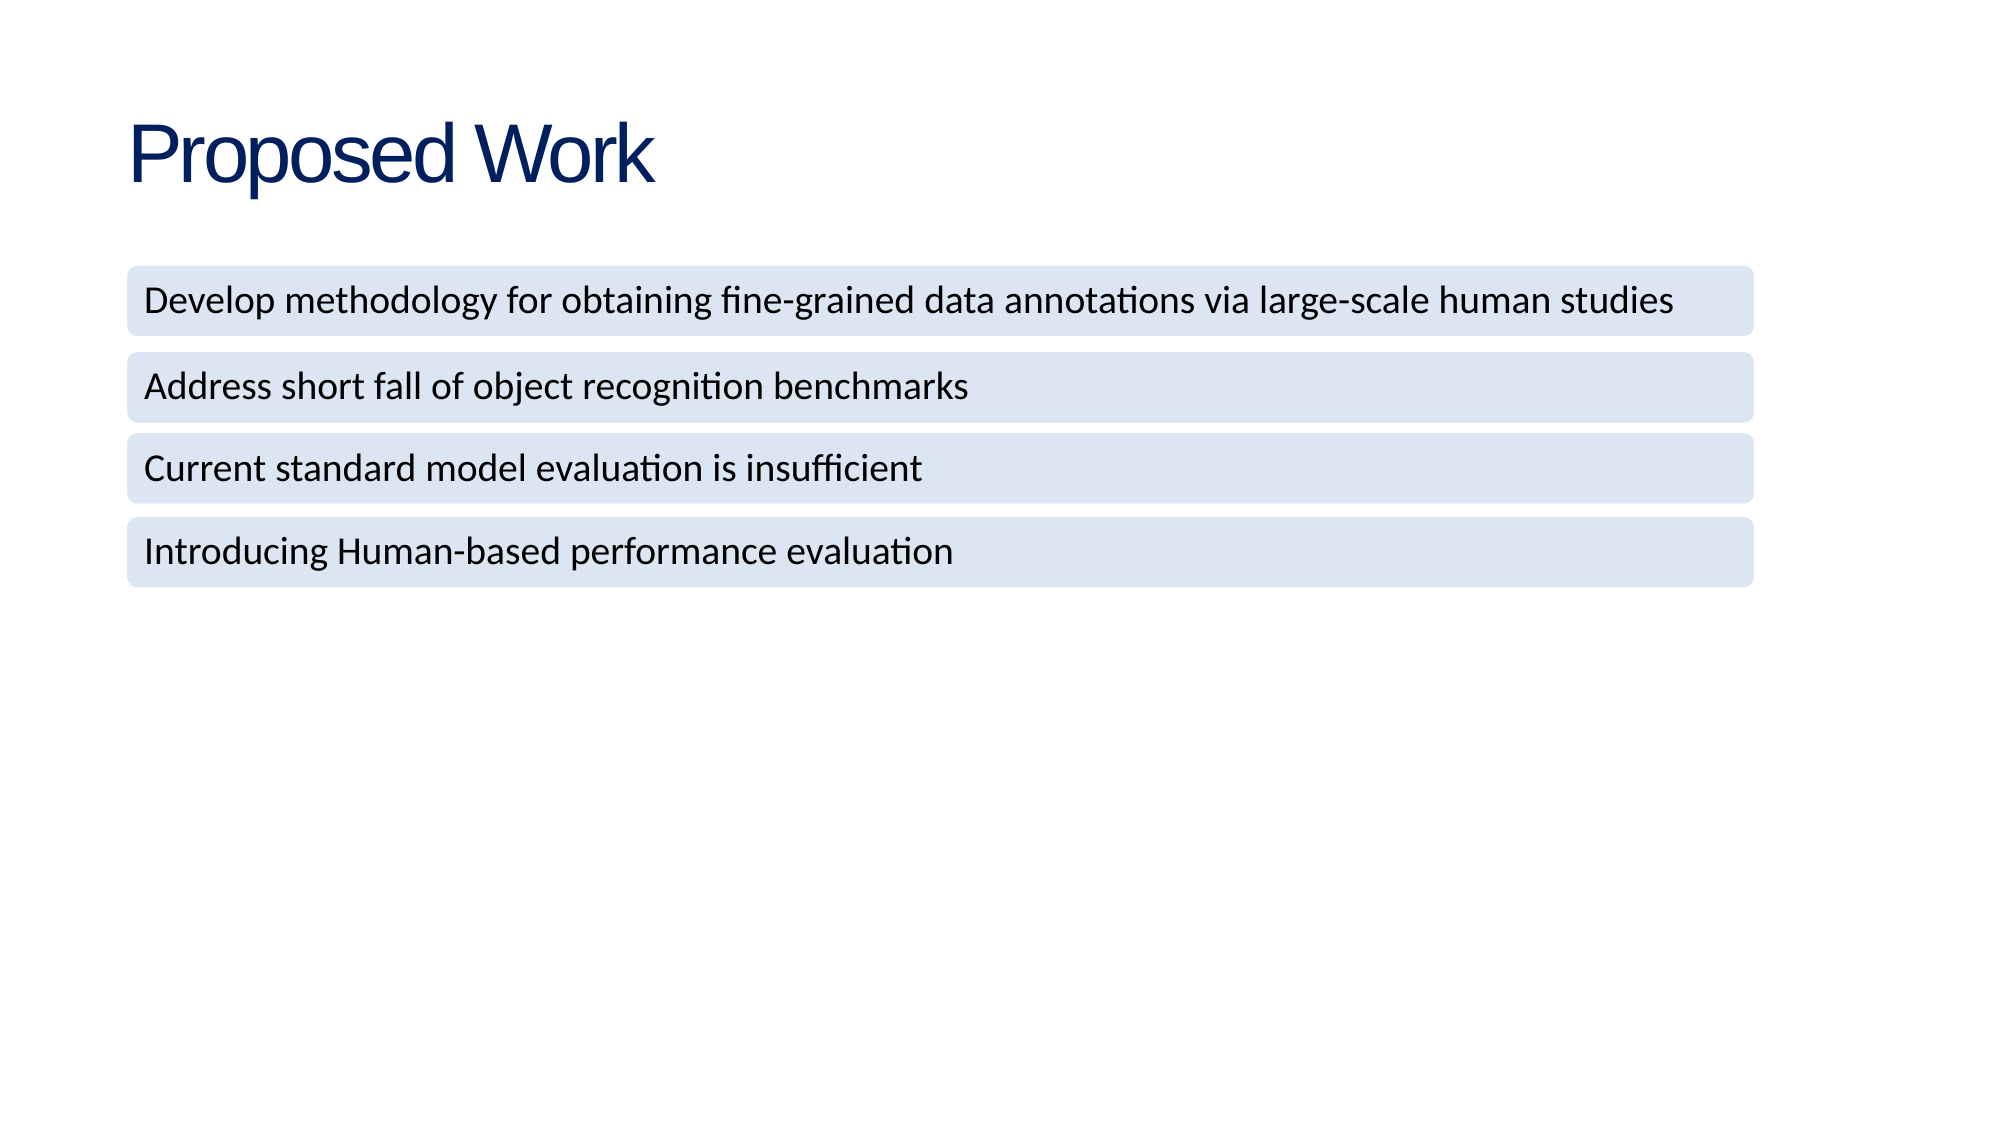

# Proposed Work
Develop methodology for obtaining fine-grained data annotations via large-scale human studies
Address short fall of object recognition benchmarks
Current standard model evaluation is insufficient
Introducing Human-based performance evaluation